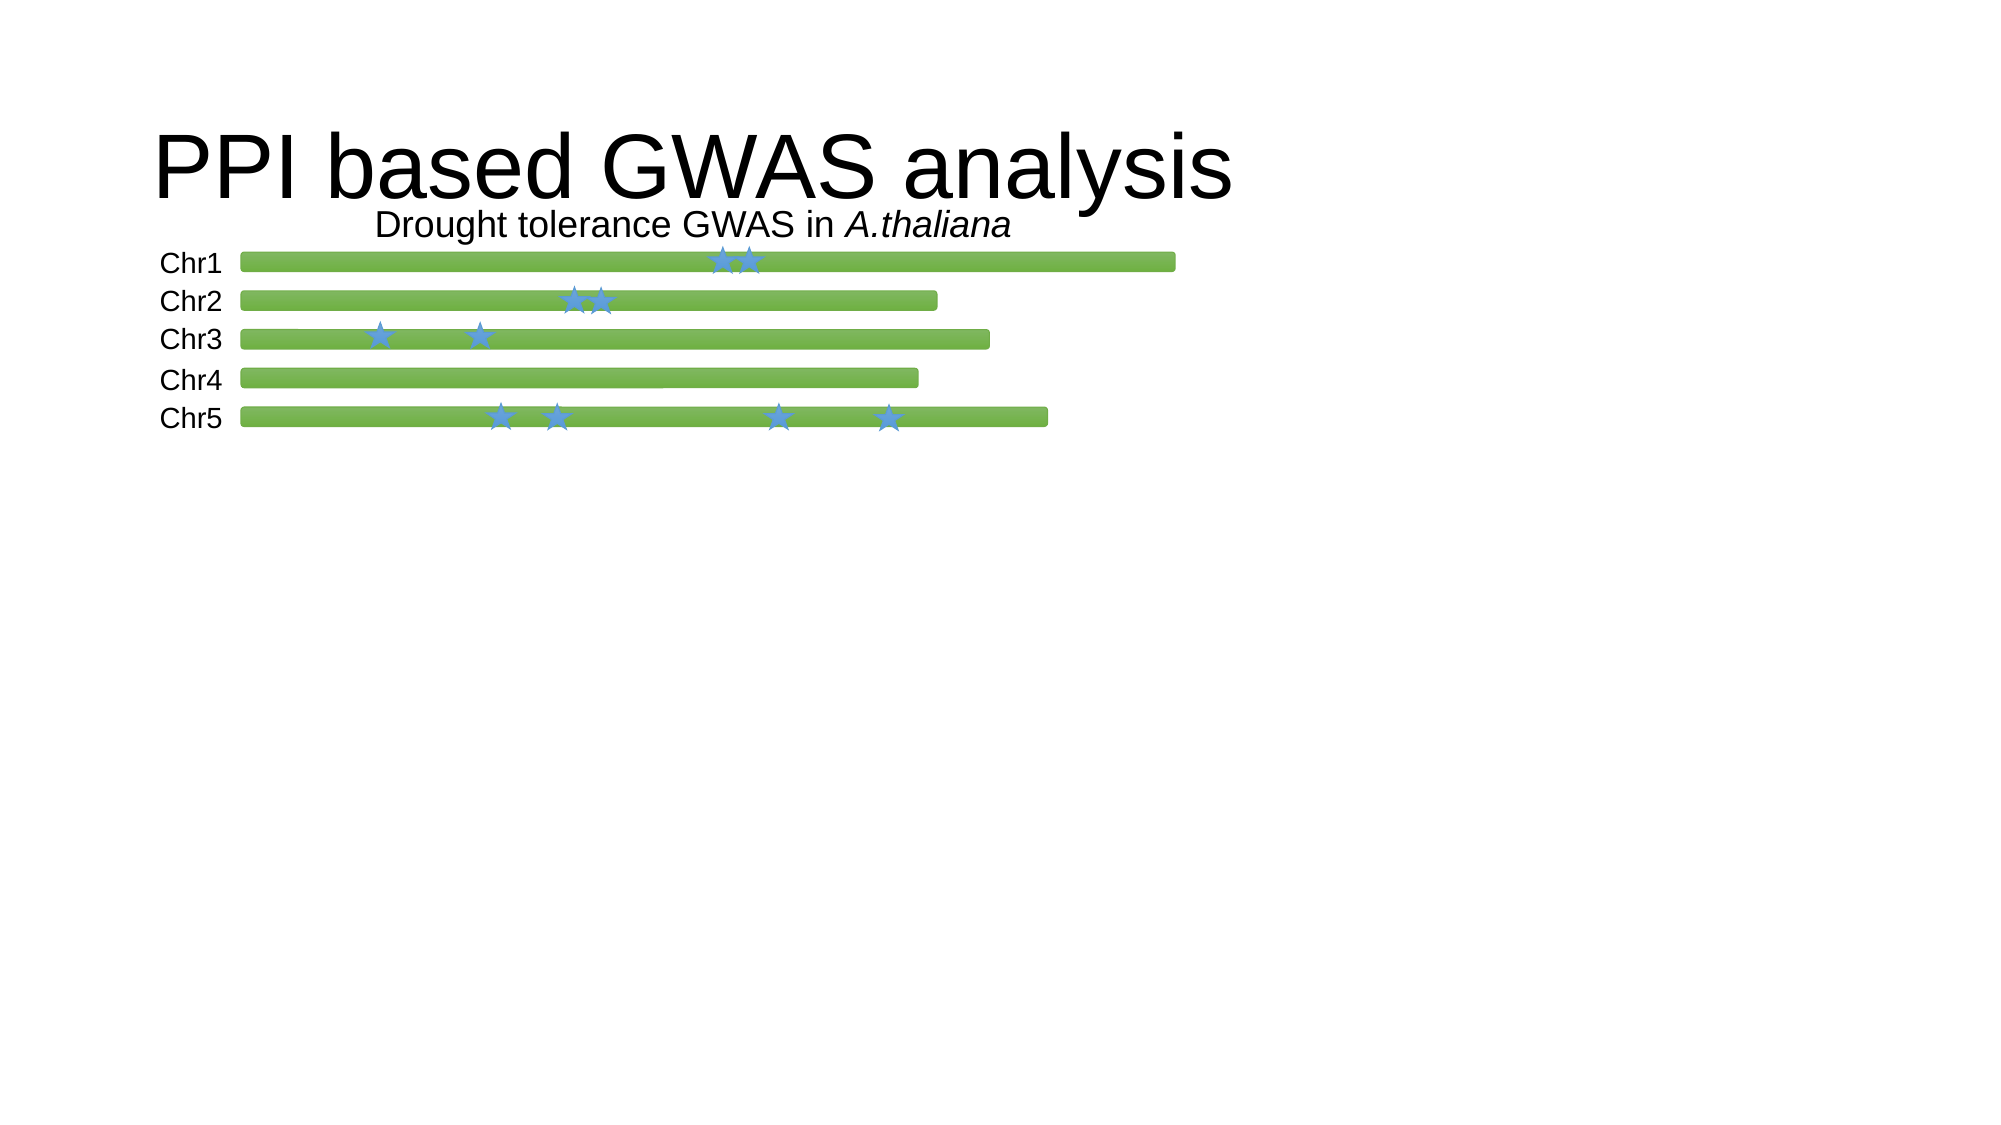

# PPI based GWAS analysis
Drought tolerance GWAS in A.thaliana
Chr1

Chr2

Chr3

Chr4

Chr5